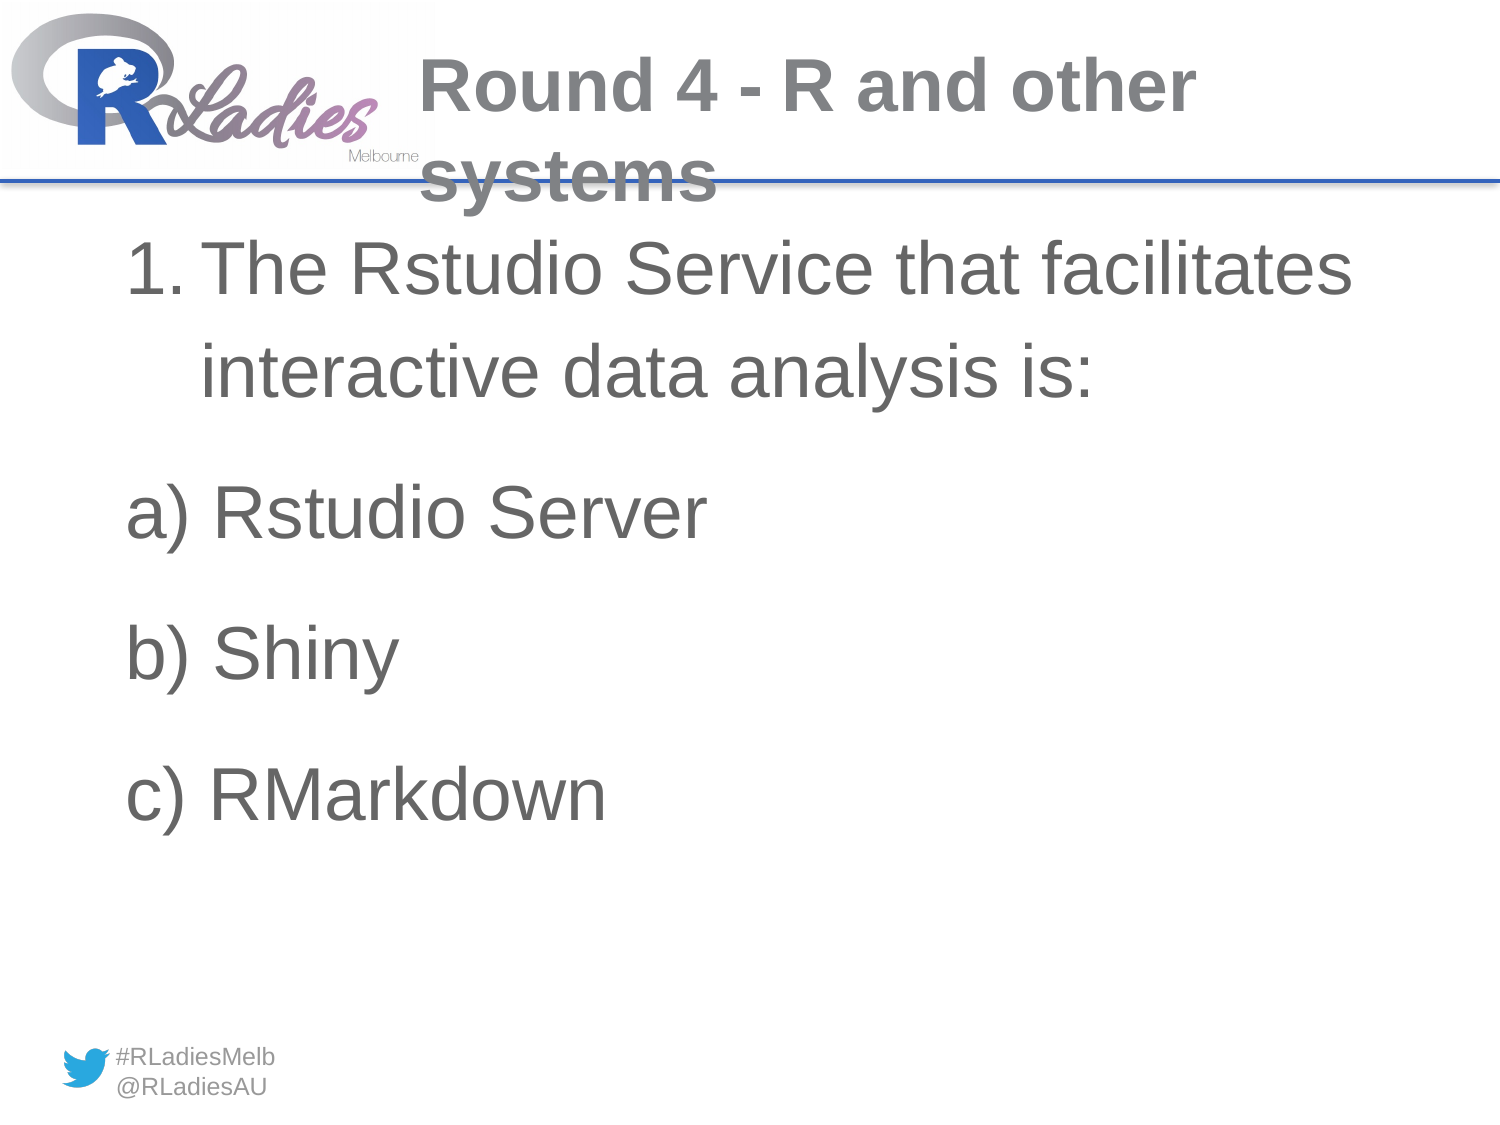

# Round 4 - R and other systems

The Rstudio Service that facilitates interactive data analysis is:
a) Rstudio Server
b) Shiny
c) RMarkdown